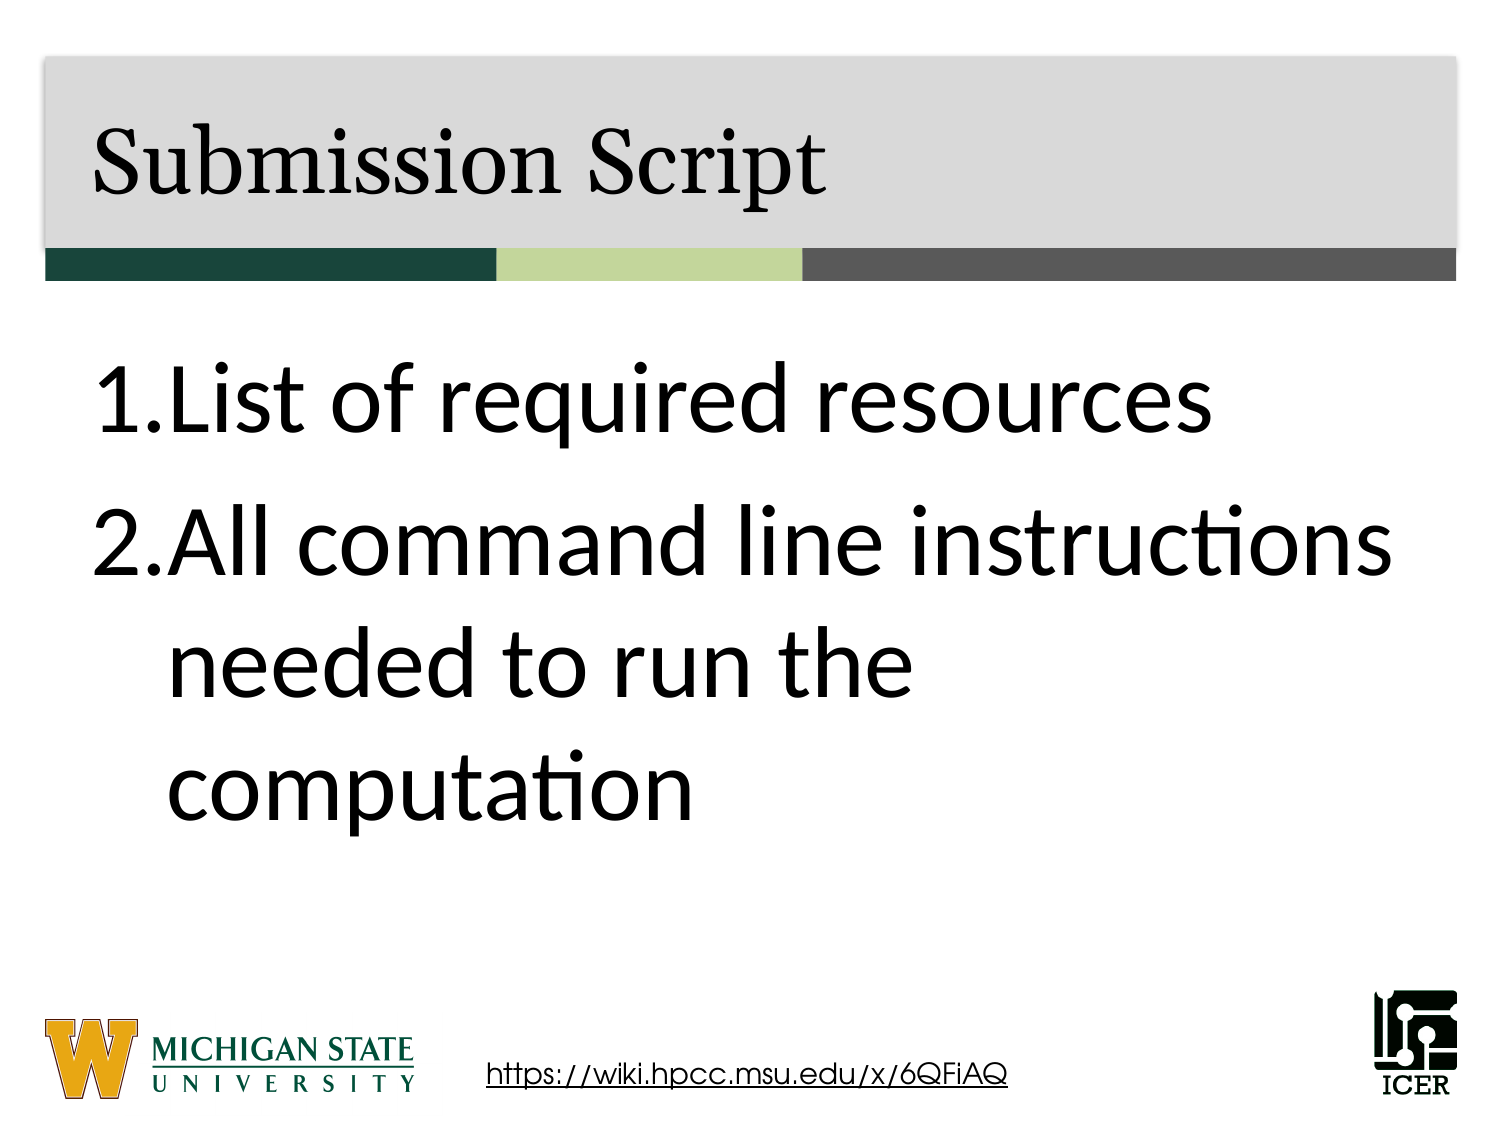

# Submission Script
List of required resources
All command line instructions needed to run the computation